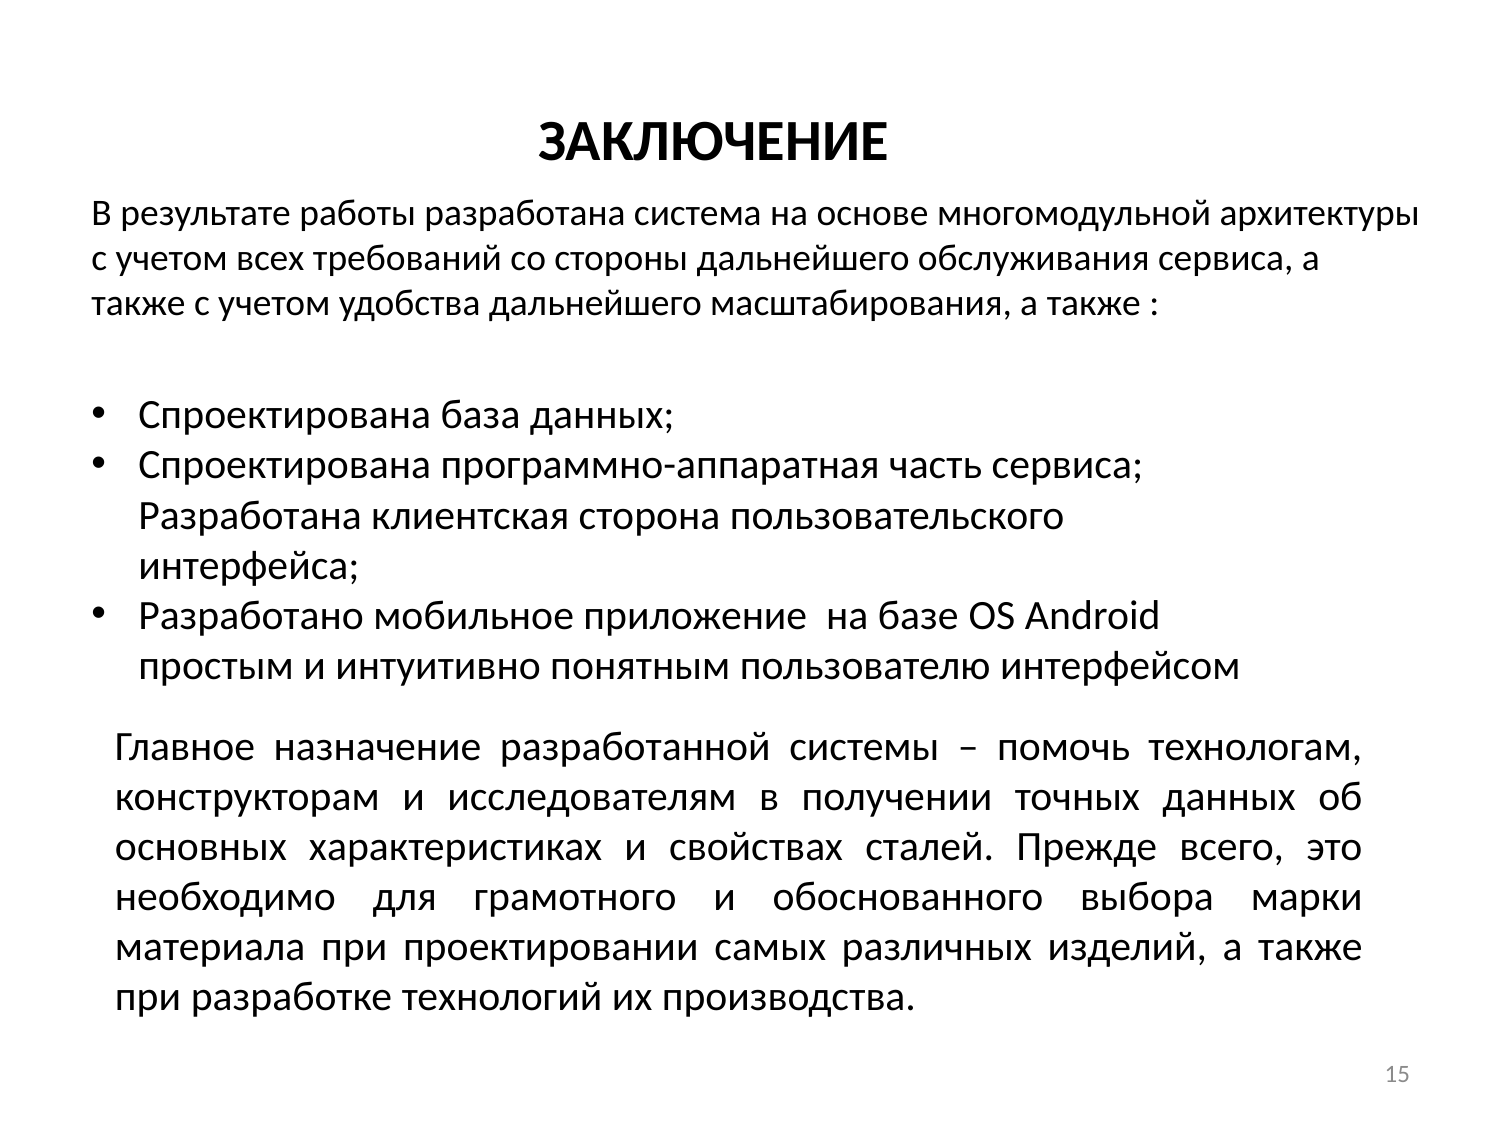

ЗАКЛЮЧЕНИЕ
В результате работы разработана система на основе многомодульной архитектуры с учетом всех требований со стороны дальнейшего обслуживания сервиса, а также с учетом удобства дальнейшего масштабирования, а также :
Спроектирована база данных;
Спроектирована программно-аппаратная часть сервиса; Разработана клиентская сторона пользовательского интерфейса;
Разработано мобильное приложение  на базе OS Android простым и интуитивно понятным пользователю интерфейсом
Главное назначение разработанной системы – помочь технологам, конструкторам и исследователям в получении точных данных об основных характеристиках и свойствах сталей. Прежде всего, это необходимо для грамотного и обоснованного выбора марки материала при проектировании самых различных изделий, а также при разработке технологий их производства.
15